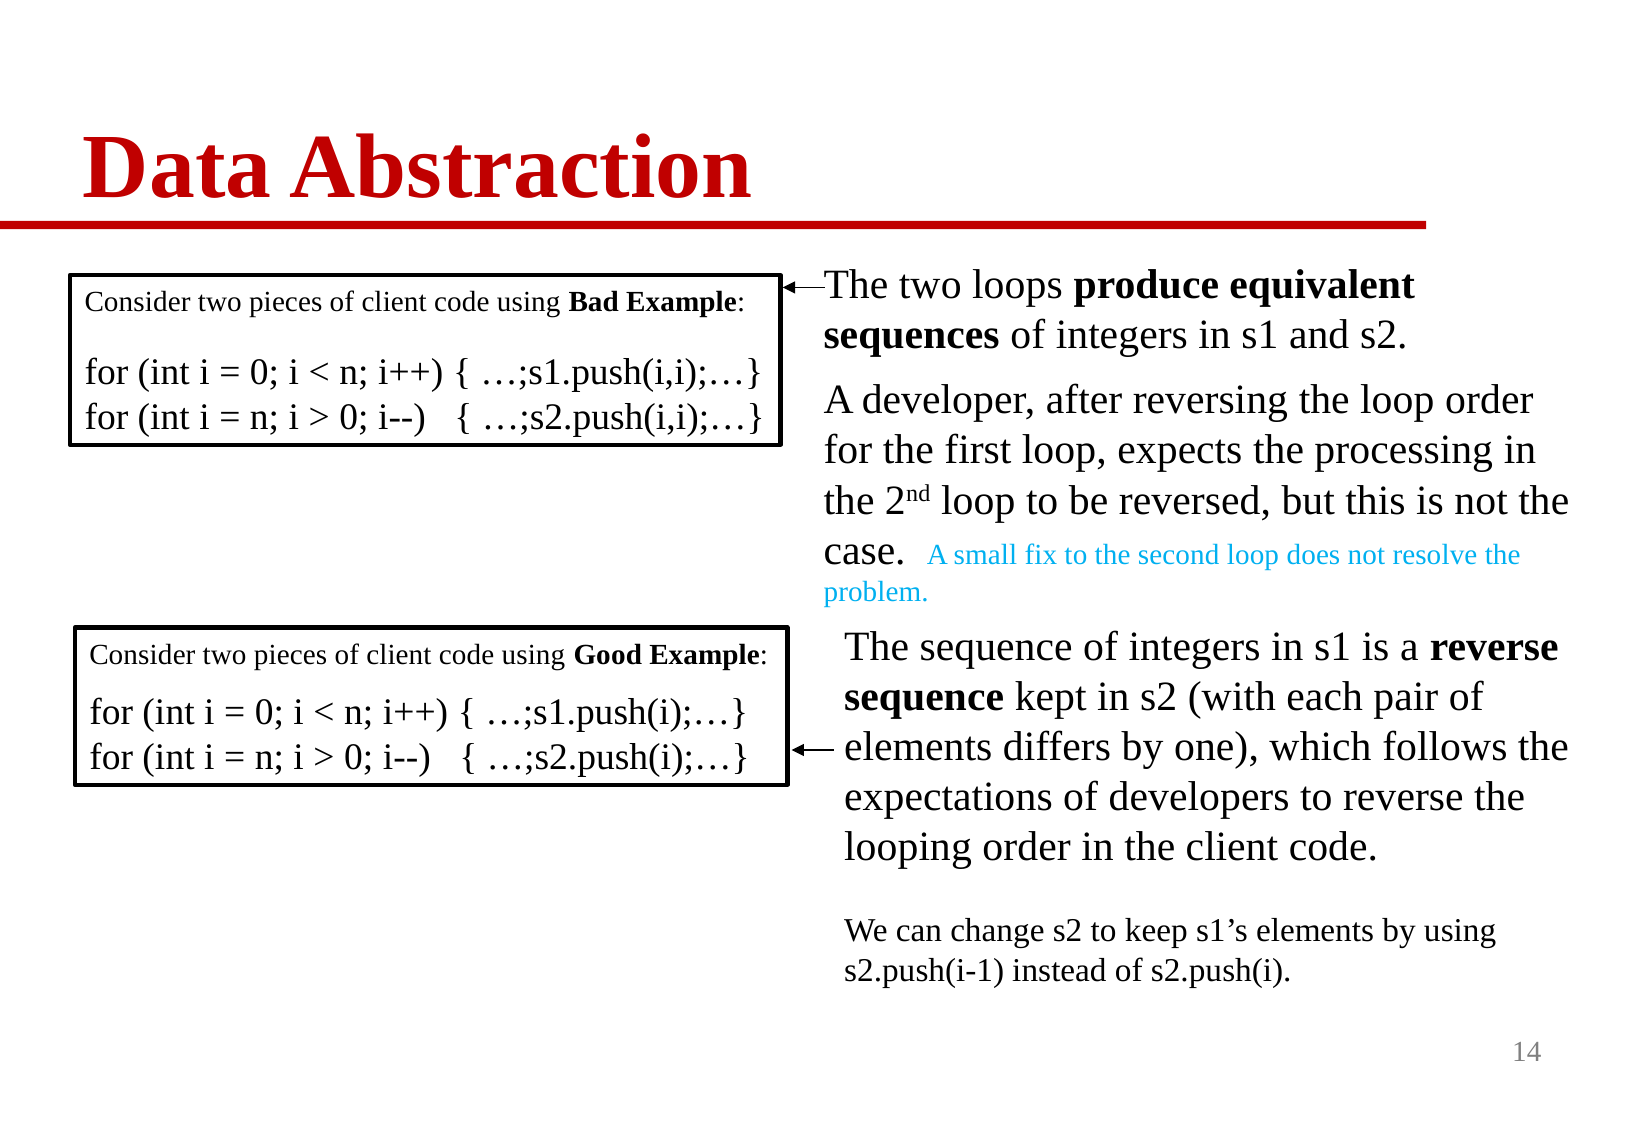

# Data Abstraction
The two loops produce equivalent sequences of integers in s1 and s2.

A developer, after reversing the loop order for the first loop, expects the processing in the 2nd loop to be reversed, but this is not the case.  A small fix to the second loop does not resolve the problem.
Consider two pieces of client code using Bad Example:

for (int i = 0; i < n; i++) { …;s1.push(i,i);…}
for (int i = n; i > 0; i--)   { …;s2.push(i,i);…}
The sequence of integers in s1 is a reverse sequence kept in s2 (with each pair of elements differs by one), which follows the expectations of developers to reverse the looping order in the client code.

We can change s2 to keep s1’s elements by using s2.push(i-1) instead of s2.push(i).
Consider two pieces of client code using Good Example:

for (int i = 0; i < n; i++) { …;s1.push(i);…}
for (int i = n; i > 0; i--)   { …;s2.push(i);…}
14